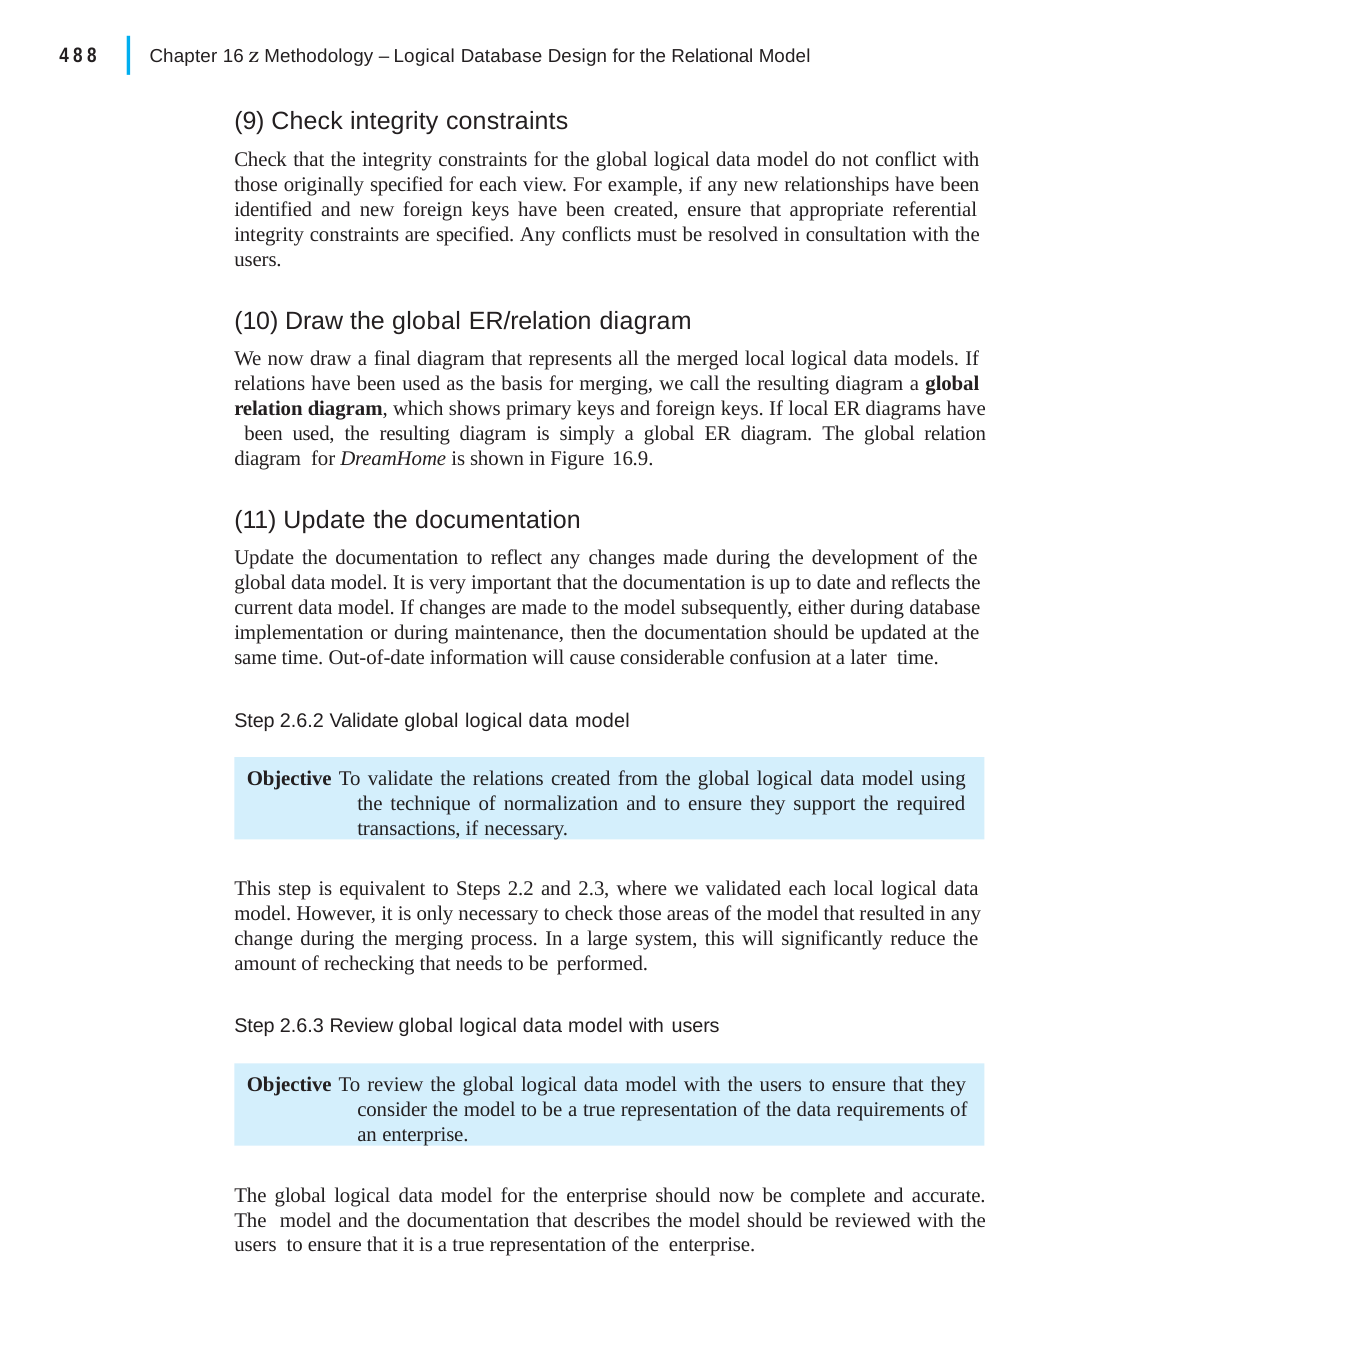

|
488
Chapter 16 z Methodology – Logical Database Design for the Relational Model
(9) Check integrity constraints
Check that the integrity constraints for the global logical data model do not conflict with  those originally specified for each view. For example, if any new relationships have been  identified and new foreign keys have been created, ensure that appropriate referential  integrity constraints are specified. Any conflicts must be resolved in consultation with the  users.

(10) Draw the global ER/relation diagram
We now draw a final diagram that represents all the merged local logical data models. If  relations have been used as the basis for merging, we call the resulting diagram a global  relation diagram, which shows primary keys and foreign keys. If local ER diagrams have  been used, the resulting diagram is simply a global ER diagram. The global relation diagram  for DreamHome is shown in Figure 16.9.

(11) Update the documentation
Update the documentation to reflect any changes made during the development of the  global data model. It is very important that the documentation is up to date and reflects the  current data model. If changes are made to the model subsequently, either during database  implementation or during maintenance, then the documentation should be updated at the  same time. Out-of-date information will cause considerable confusion at a later time.

Step 2.6.2 Validate global logical data model
Objective To validate the relations created from the global logical data model using  the technique of normalization and to ensure they support the required  transactions, if necessary.
This step is equivalent to Steps 2.2 and 2.3, where we validated each local logical data  model. However, it is only necessary to check those areas of the model that resulted in any  change during the merging process. In a large system, this will significantly reduce the  amount of rechecking that needs to be performed.

Step 2.6.3 Review global logical data model with users
Objective To review the global logical data model with the users to ensure that they  consider the model to be a true representation of the data requirements of  an enterprise.
The global logical data model for the enterprise should now be complete and accurate. The  model and the documentation that describes the model should be reviewed with the users  to ensure that it is a true representation of the enterprise.